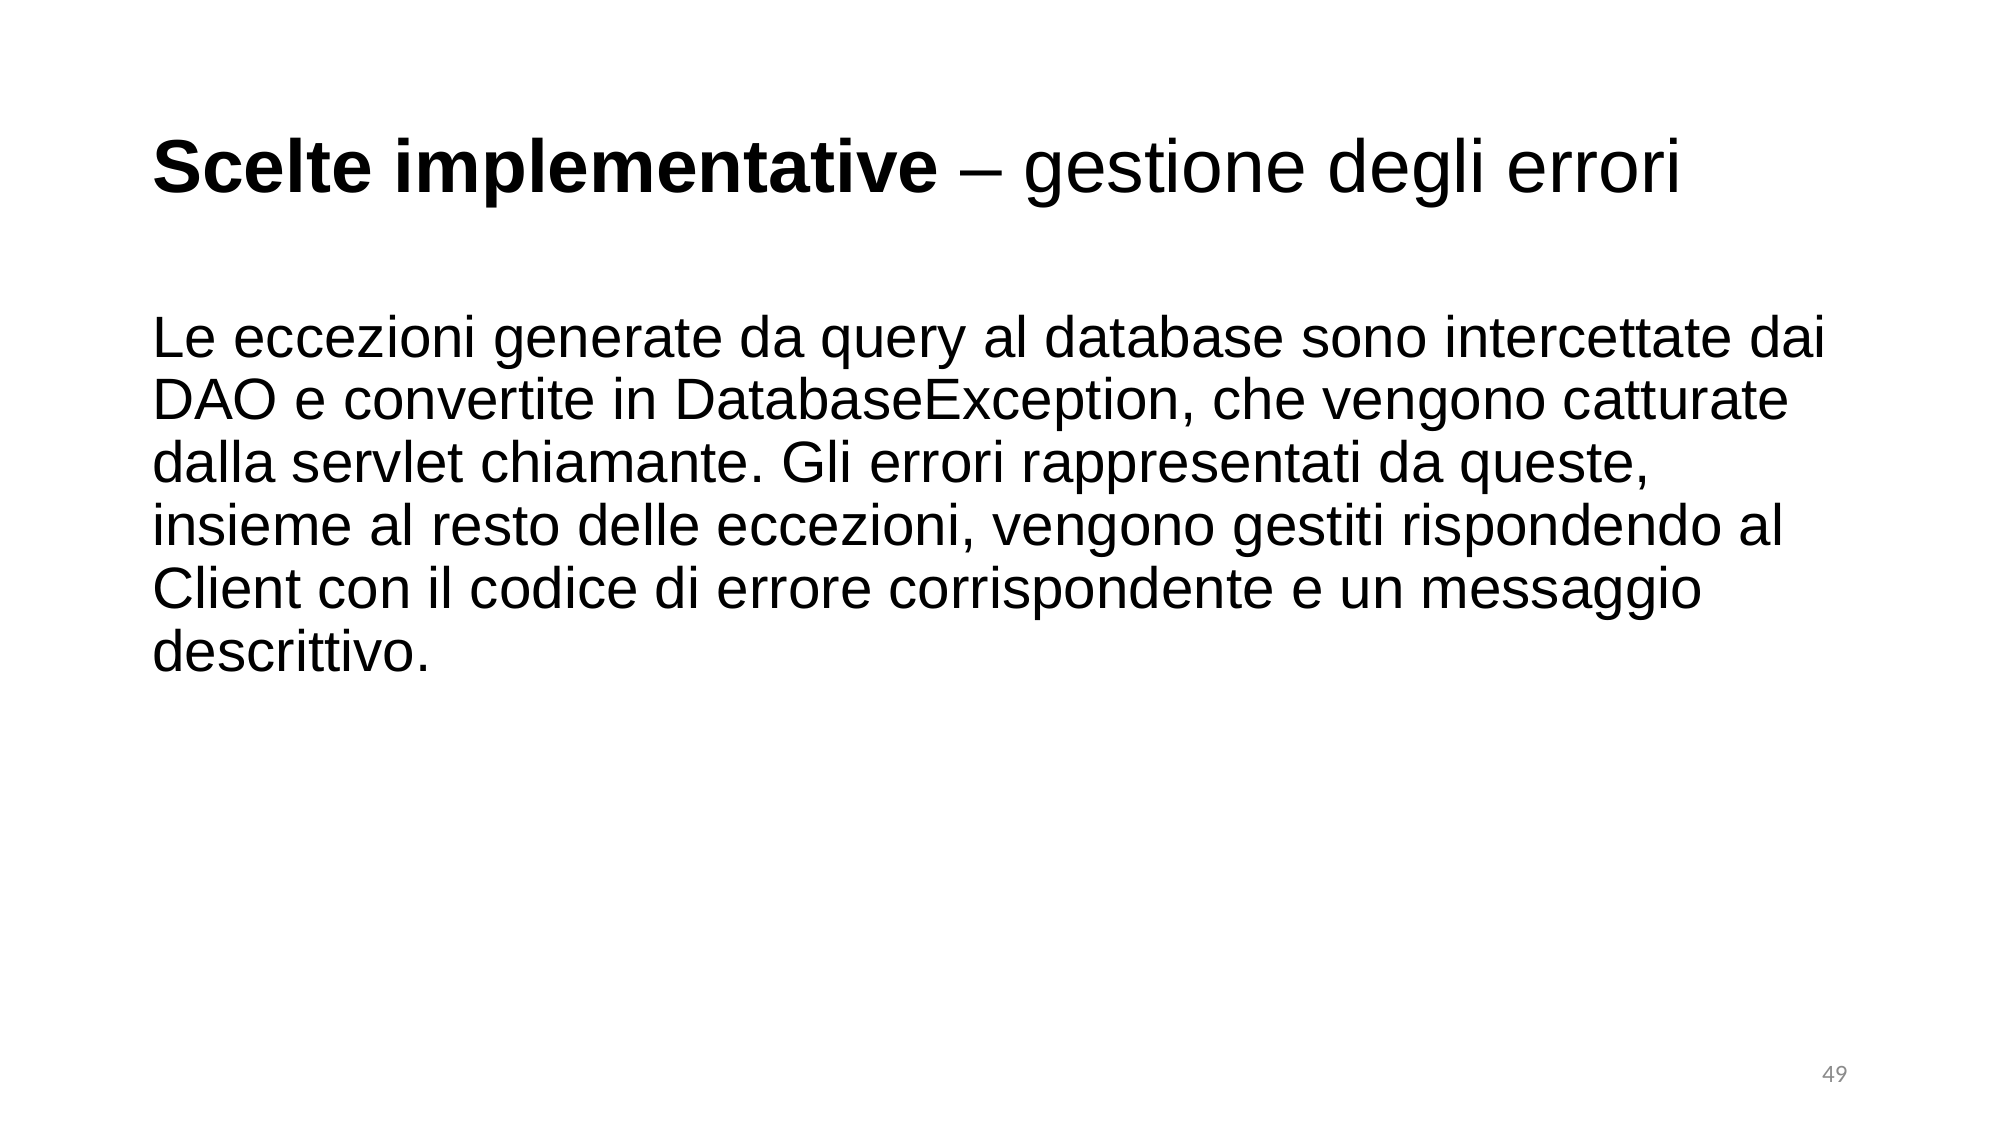

Scelte implementative – gestione degli errori
Le eccezioni generate da query al database sono intercettate dai DAO e convertite in DatabaseException, che vengono catturate dalla servlet chiamante. Gli errori rappresentati da queste, insieme al resto delle eccezioni, vengono gestiti rispondendo al Client con il codice di errore corrispondente e un messaggio descrittivo.
49